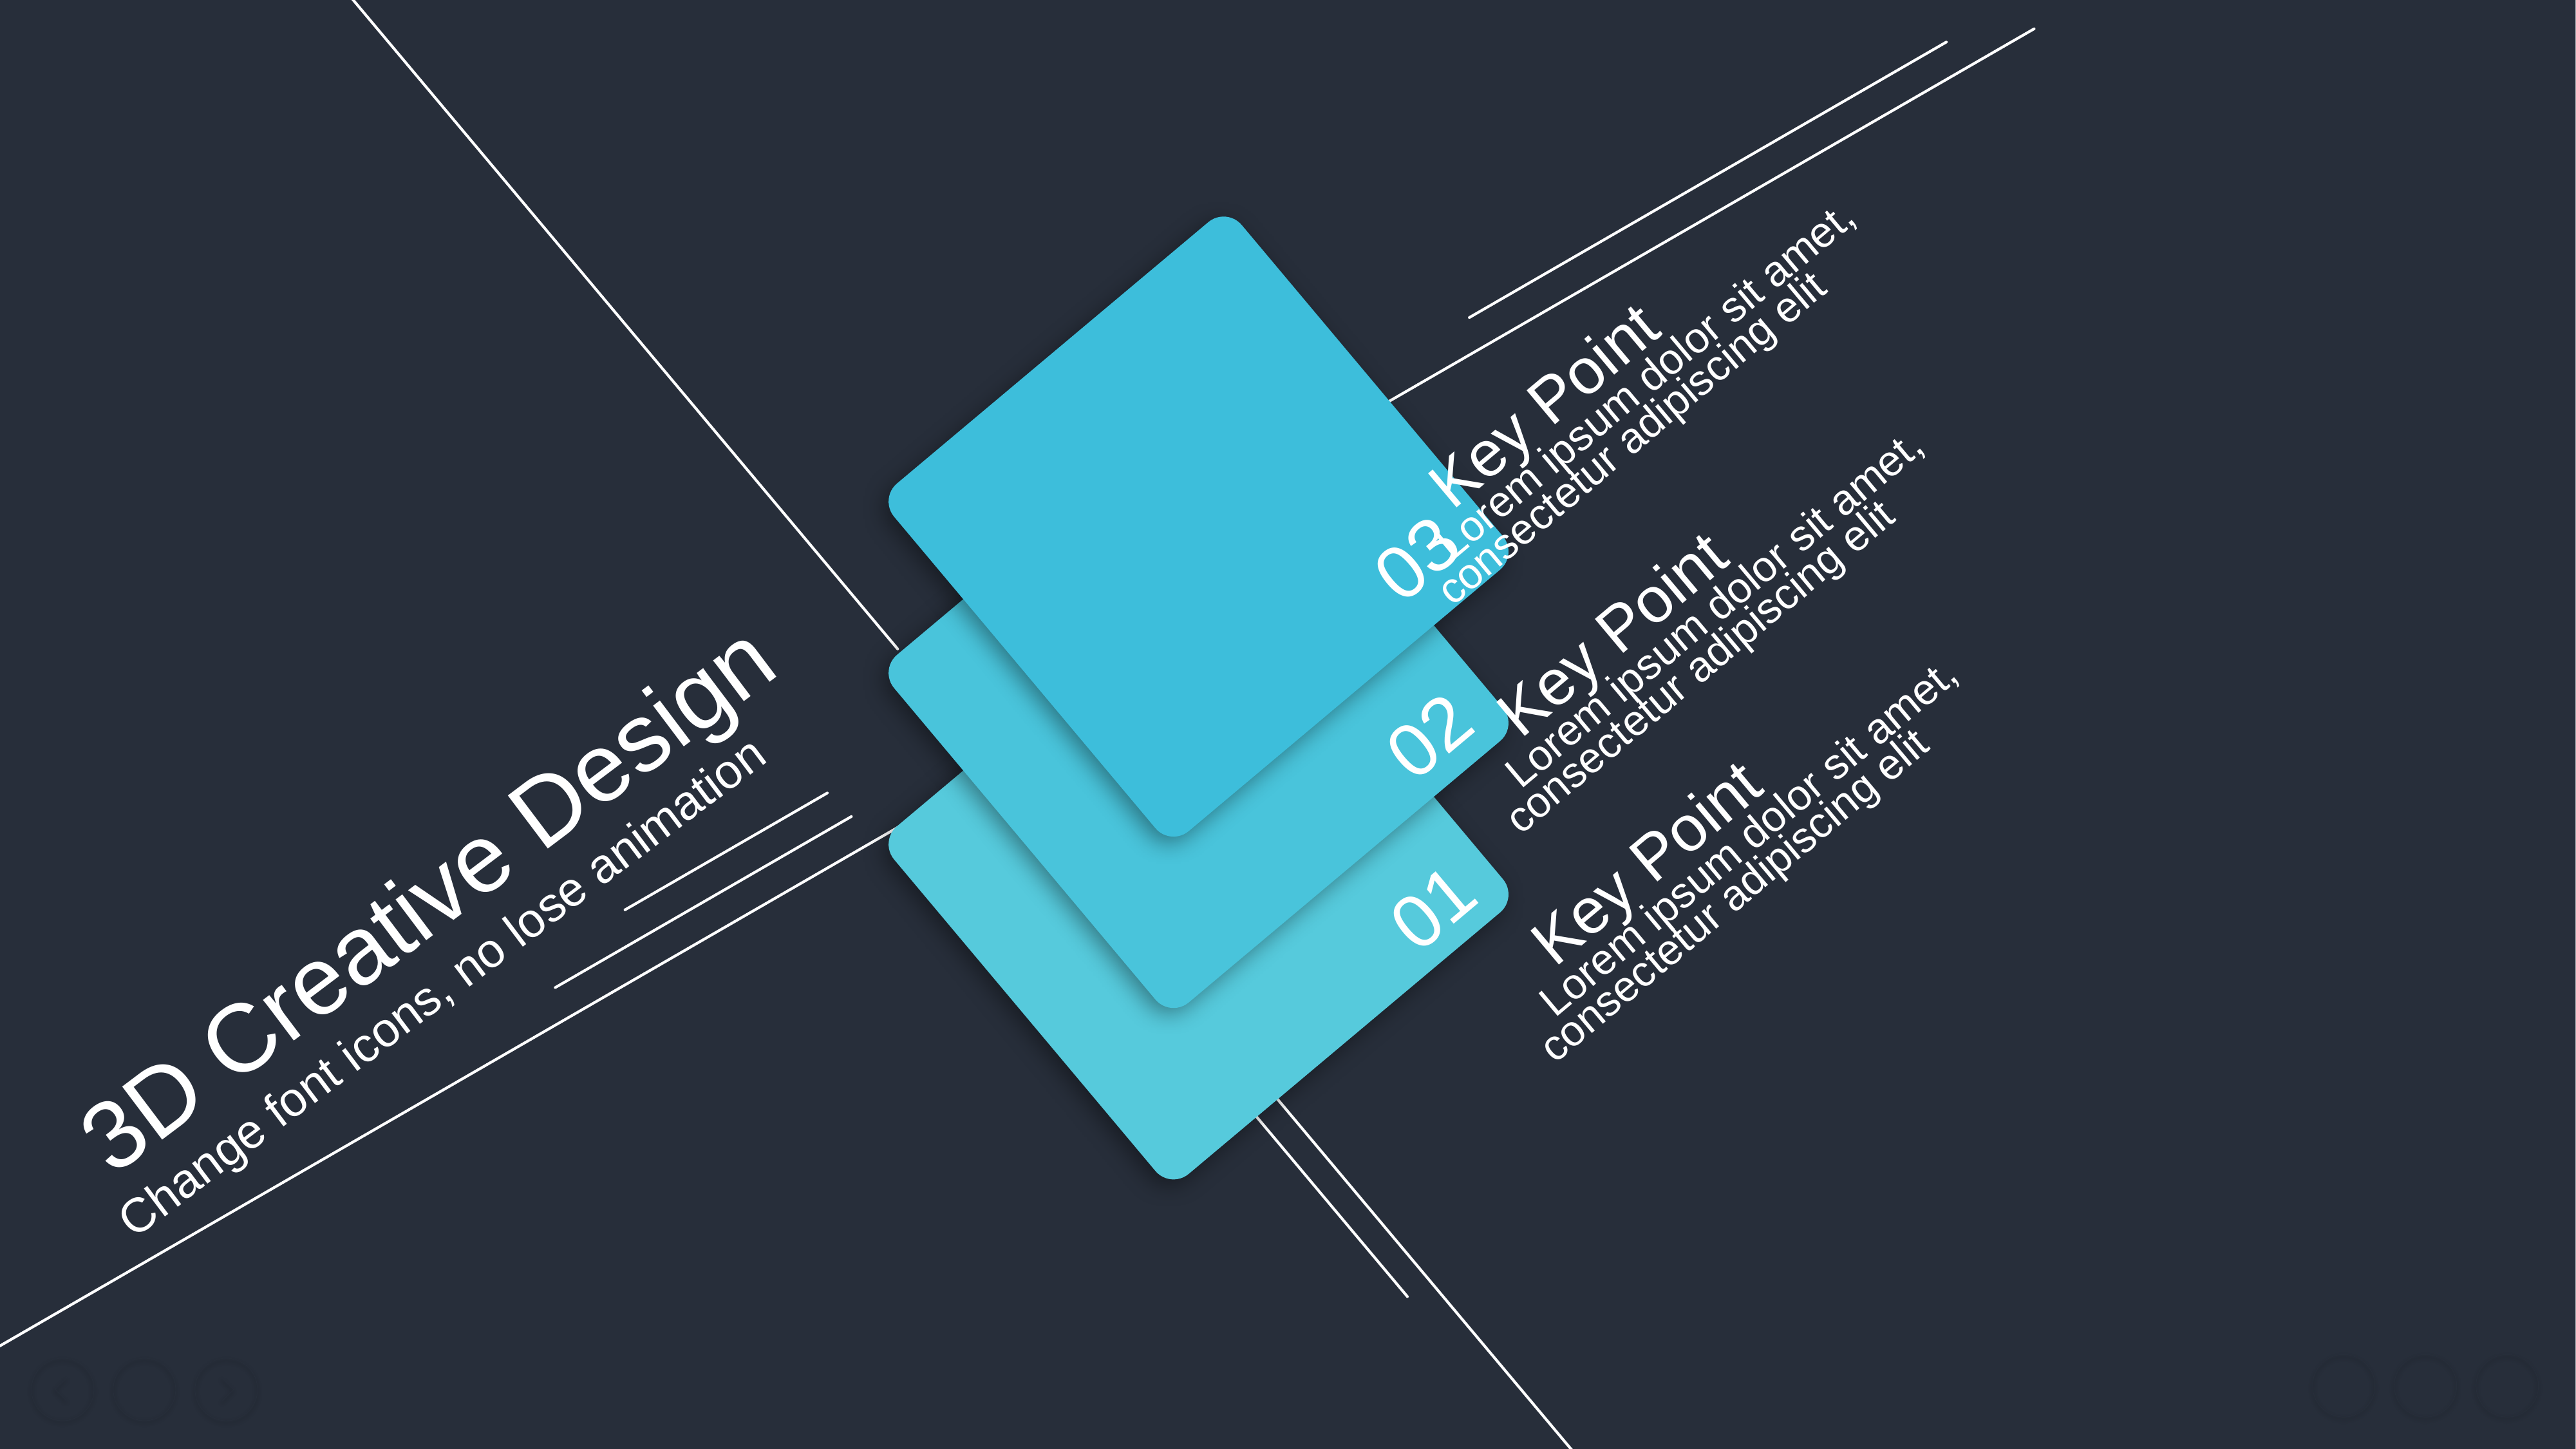

Key Point
Lorem ipsum dolor sit amet, consectetur adipiscing elit

03
Key Point
Lorem ipsum dolor sit amet, consectetur adipiscing elit

02

01
Key Point
Lorem ipsum dolor sit amet, consectetur adipiscing elit
3D Creative Design
Change font icons, no lose animation